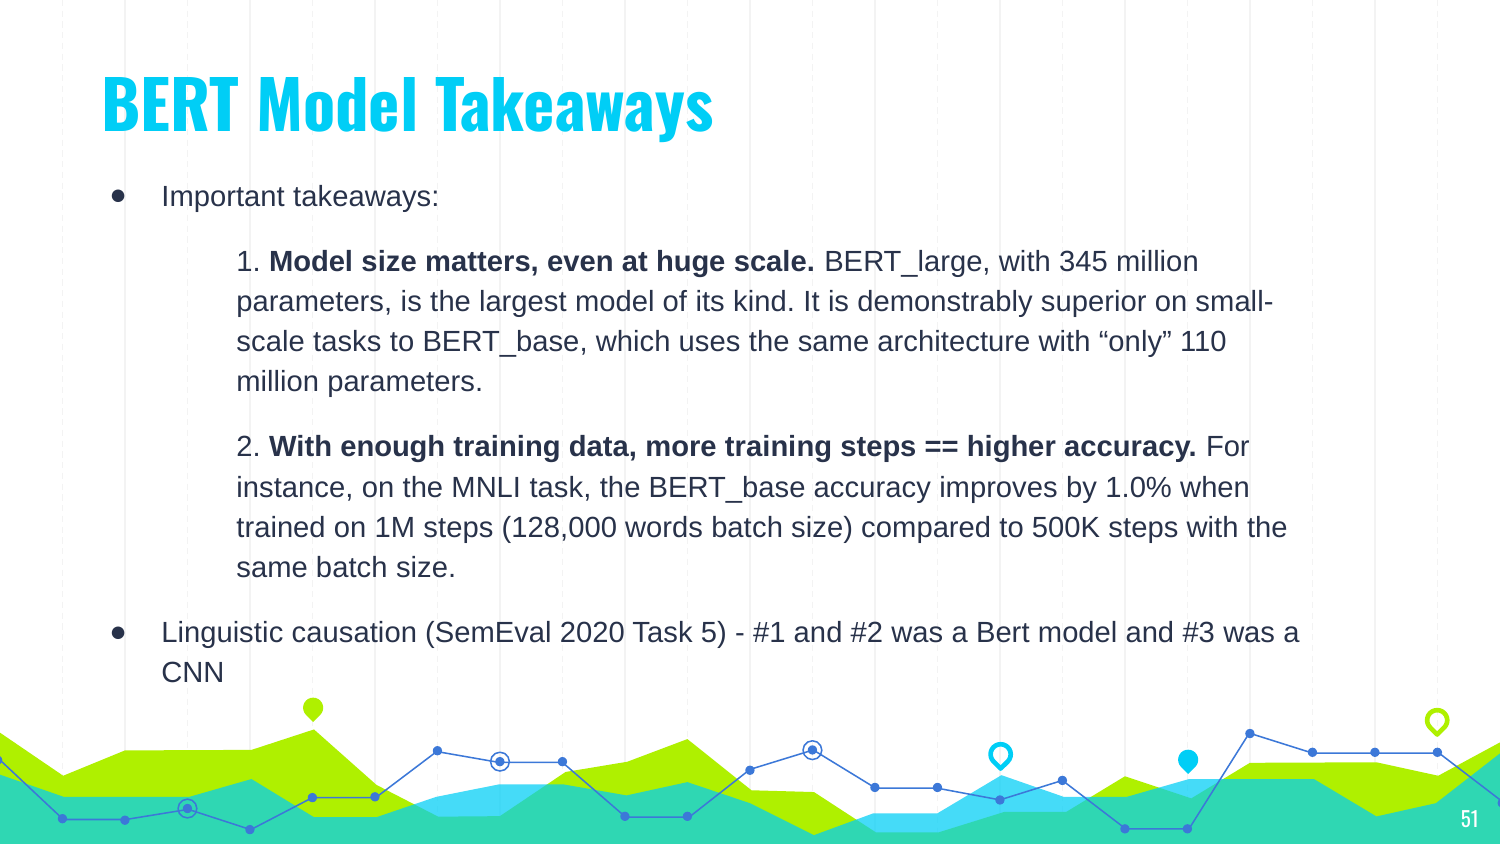

# BERT Model Takeaways
Important takeaways:
1. Model size matters, even at huge scale. BERT_large, with 345 million parameters, is the largest model of its kind. It is demonstrably superior on small-scale tasks to BERT_base, which uses the same architecture with “only” 110 million parameters.
2. With enough training data, more training steps == higher accuracy. For instance, on the MNLI task, the BERT_base accuracy improves by 1.0% when trained on 1M steps (128,000 words batch size) compared to 500K steps with the same batch size.
Linguistic causation (SemEval 2020 Task 5) - #1 and #2 was a Bert model and #3 was a CNN
51